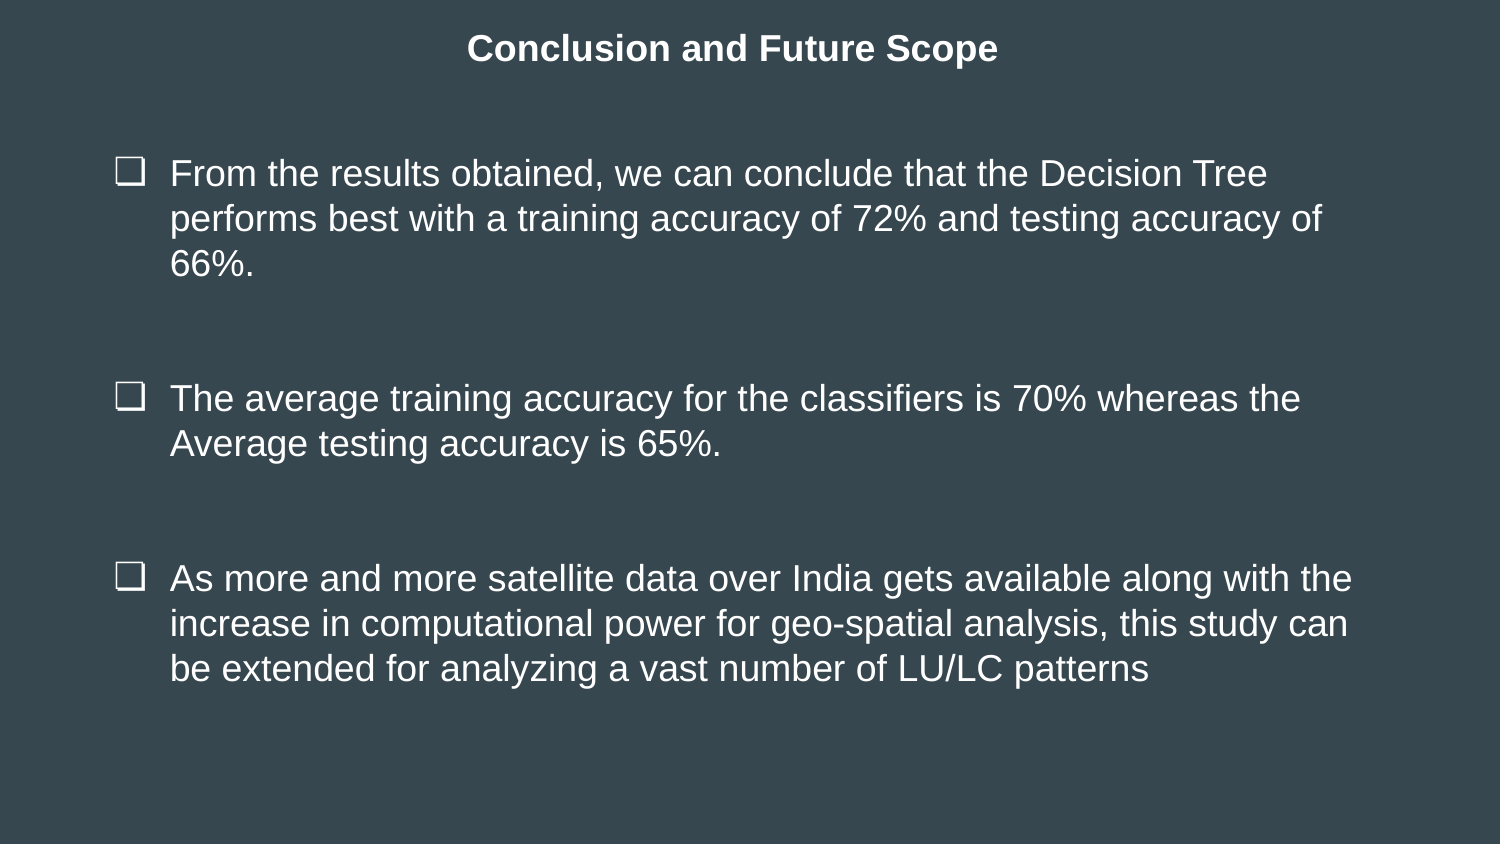

Conclusion and Future Scope

From the results obtained, we can conclude that the Decision Tree performs best with a training accuracy of 72% and testing accuracy of 66%.

The average training accuracy for the classifiers is 70% whereas the Average testing accuracy is 65%.

As more and more satellite data over India gets available along with the increase in computational power for geo-spatial analysis, this study can be extended for analyzing a vast number of LU/LC patterns